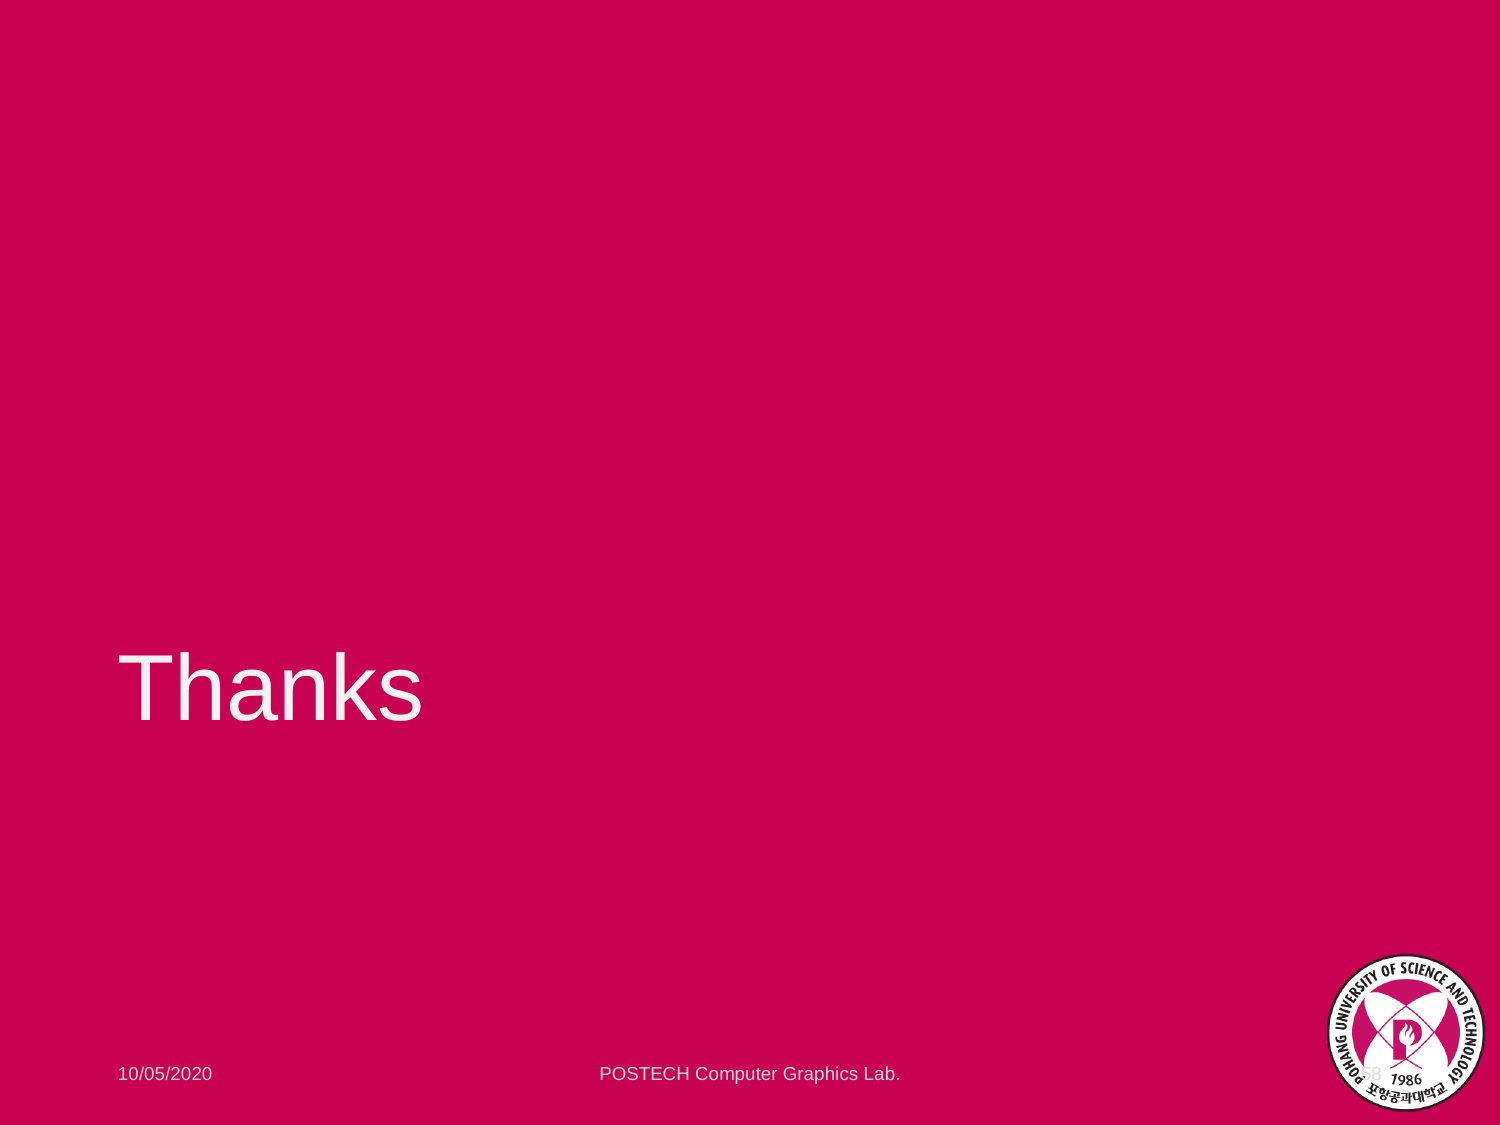

Thanks

10/05/2020
POSTECH Computer Graphics Lab.
58